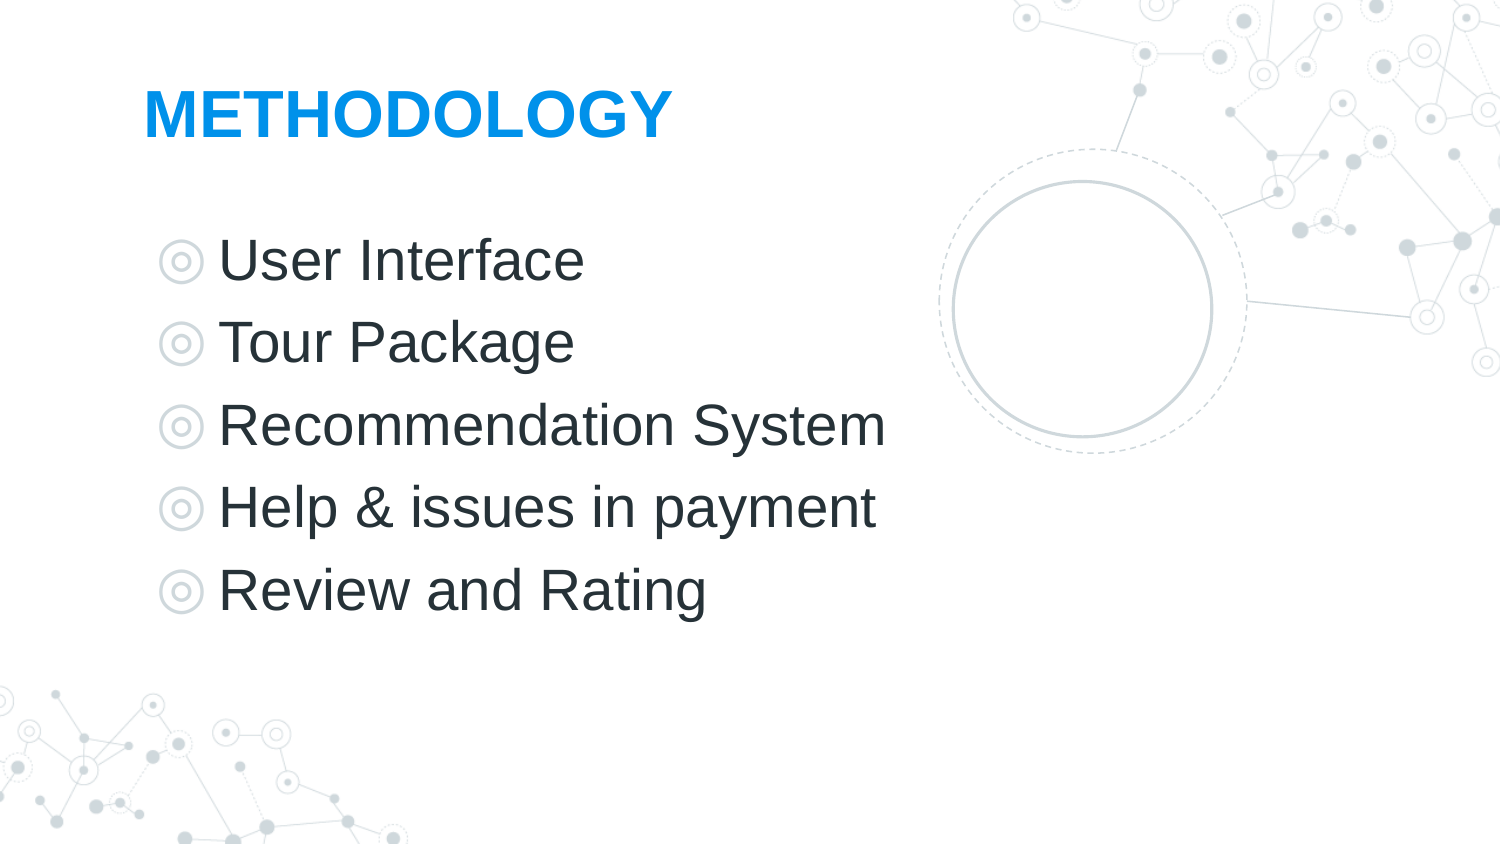

# METHODOLOGY

User Interface
Tour Package
Recommendation System
Help & issues in payment
Review and Rating